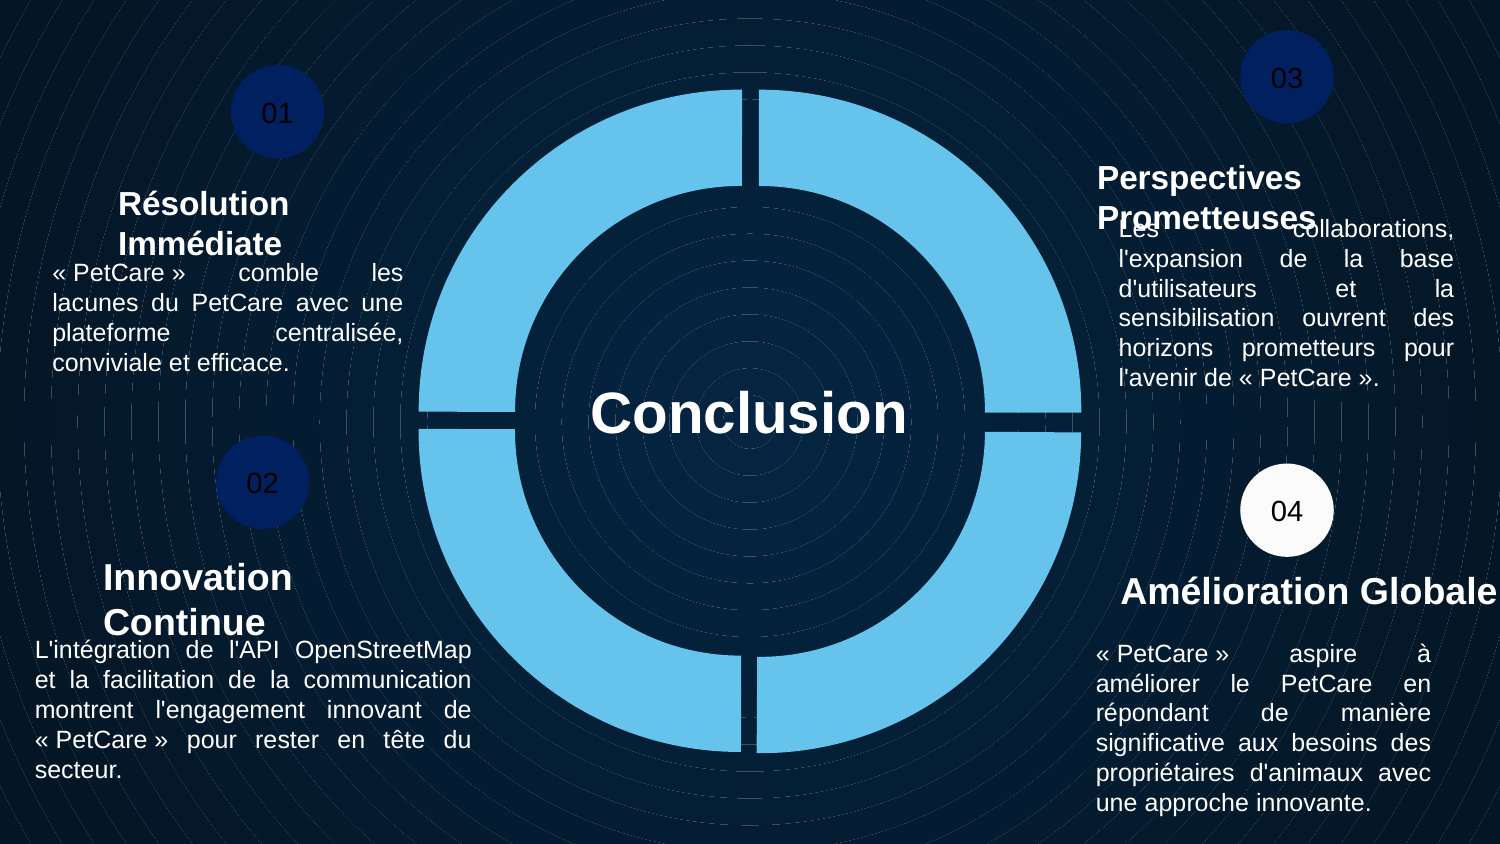

03
01

Perspectives Prometteuses
Résolution Immédiate
Les collaborations, l'expansion de la base d'utilisateurs et la sensibilisation ouvrent des horizons prometteurs pour l'avenir de « PetCare ».
« PetCare » comble les lacunes du PetCare avec une plateforme centralisée, conviviale et efficace.
Conclusion
02
04
Innovation Continue
Amélioration Globale
L'intégration de l'API OpenStreetMap et la facilitation de la communication montrent l'engagement innovant de « PetCare » pour rester en tête du secteur.
« PetCare » aspire à améliorer le PetCare en répondant de manière significative aux besoins des propriétaires d'animaux avec une approche innovante.